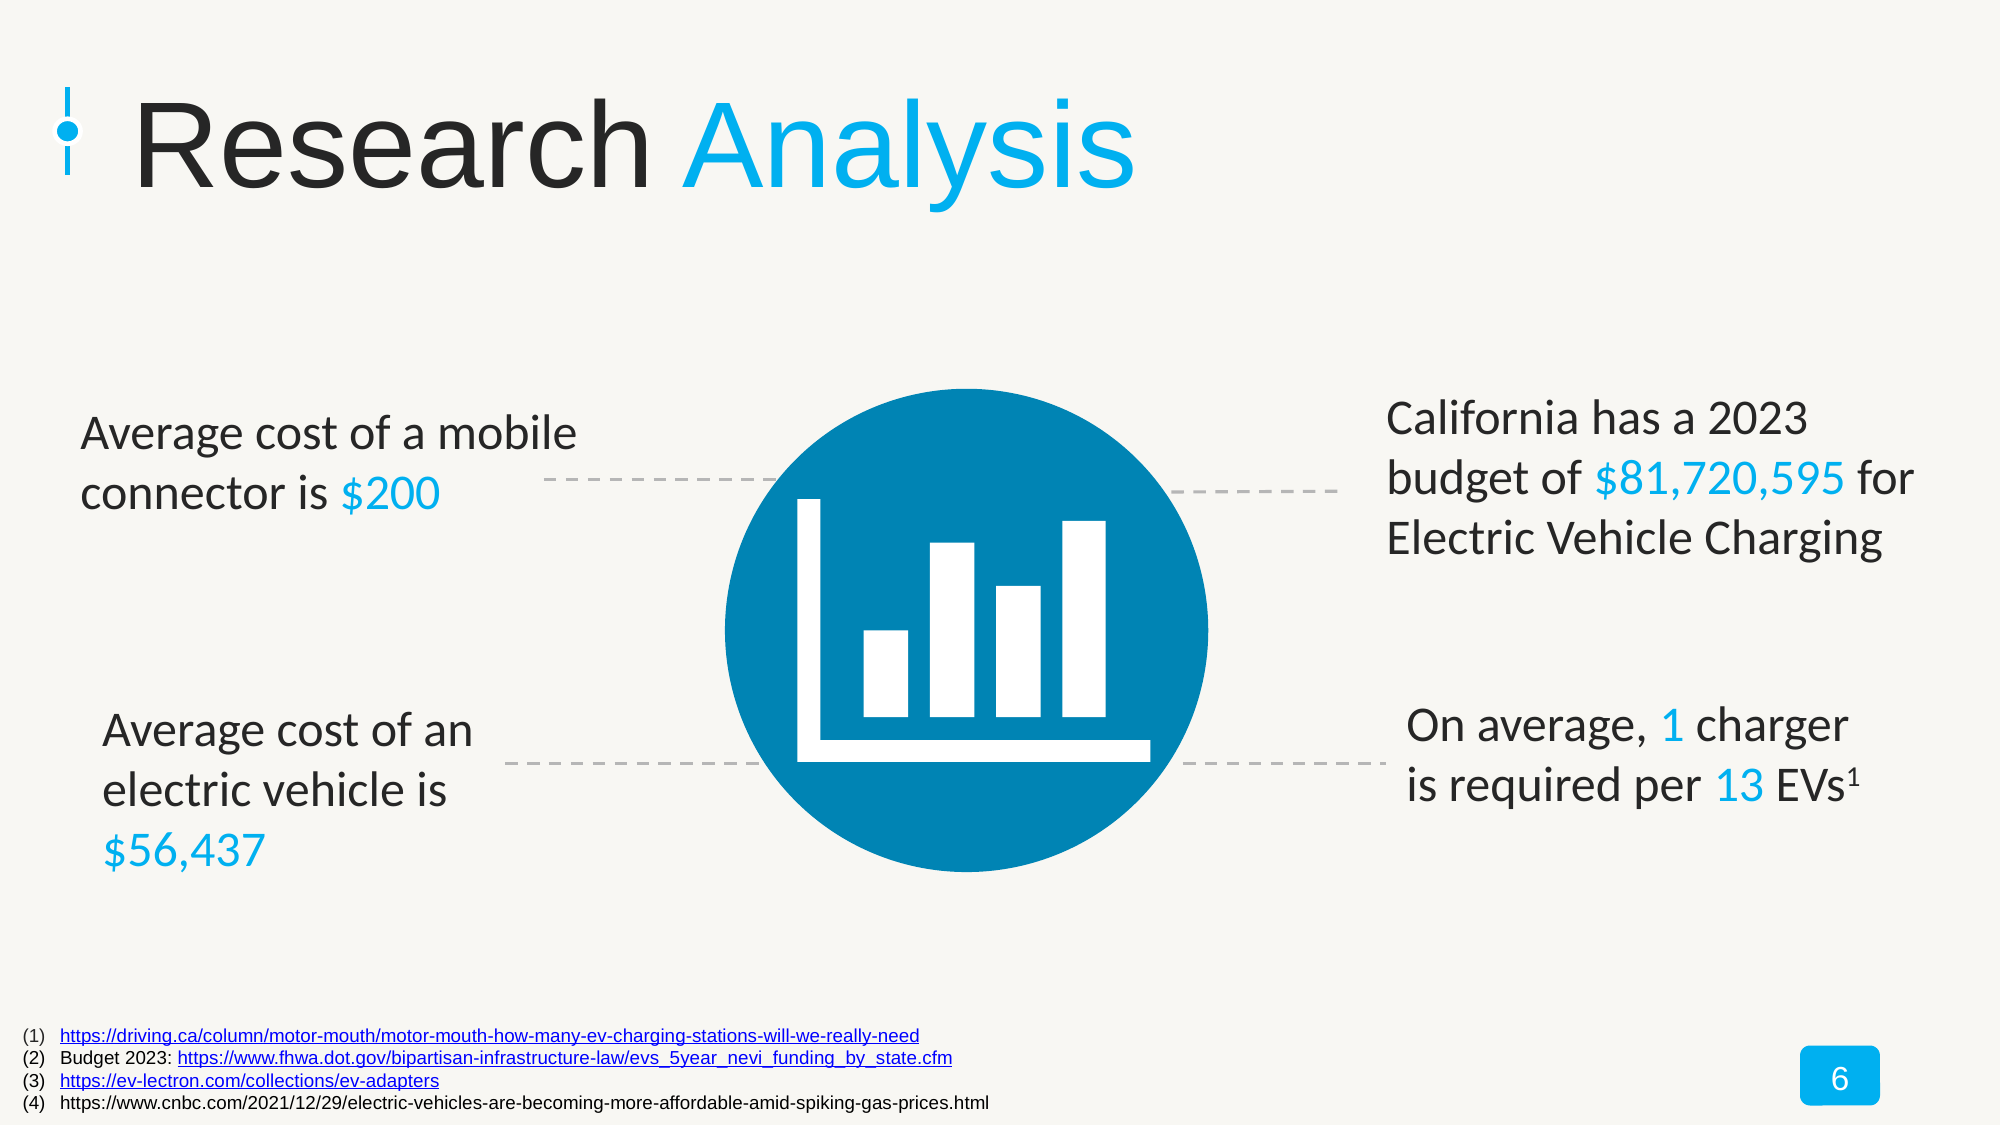

# Research Analysis
California has a 2023 budget of $81,720,595 for Electric Vehicle Charging

Average cost of a mobile connector is $200

On average, 1 charger is required per 13 EVs1

Average cost of an electric vehicle is $56,437
https://driving.ca/column/motor-mouth/motor-mouth-how-many-ev-charging-stations-will-we-really-need
Budget 2023: https://www.fhwa.dot.gov/bipartisan-infrastructure-law/evs_5year_nevi_funding_by_state.cfm
https://ev-lectron.com/collections/ev-adapters
https://www.cnbc.com/2021/12/29/electric-vehicles-are-becoming-more-affordable-amid-spiking-gas-prices.html

6